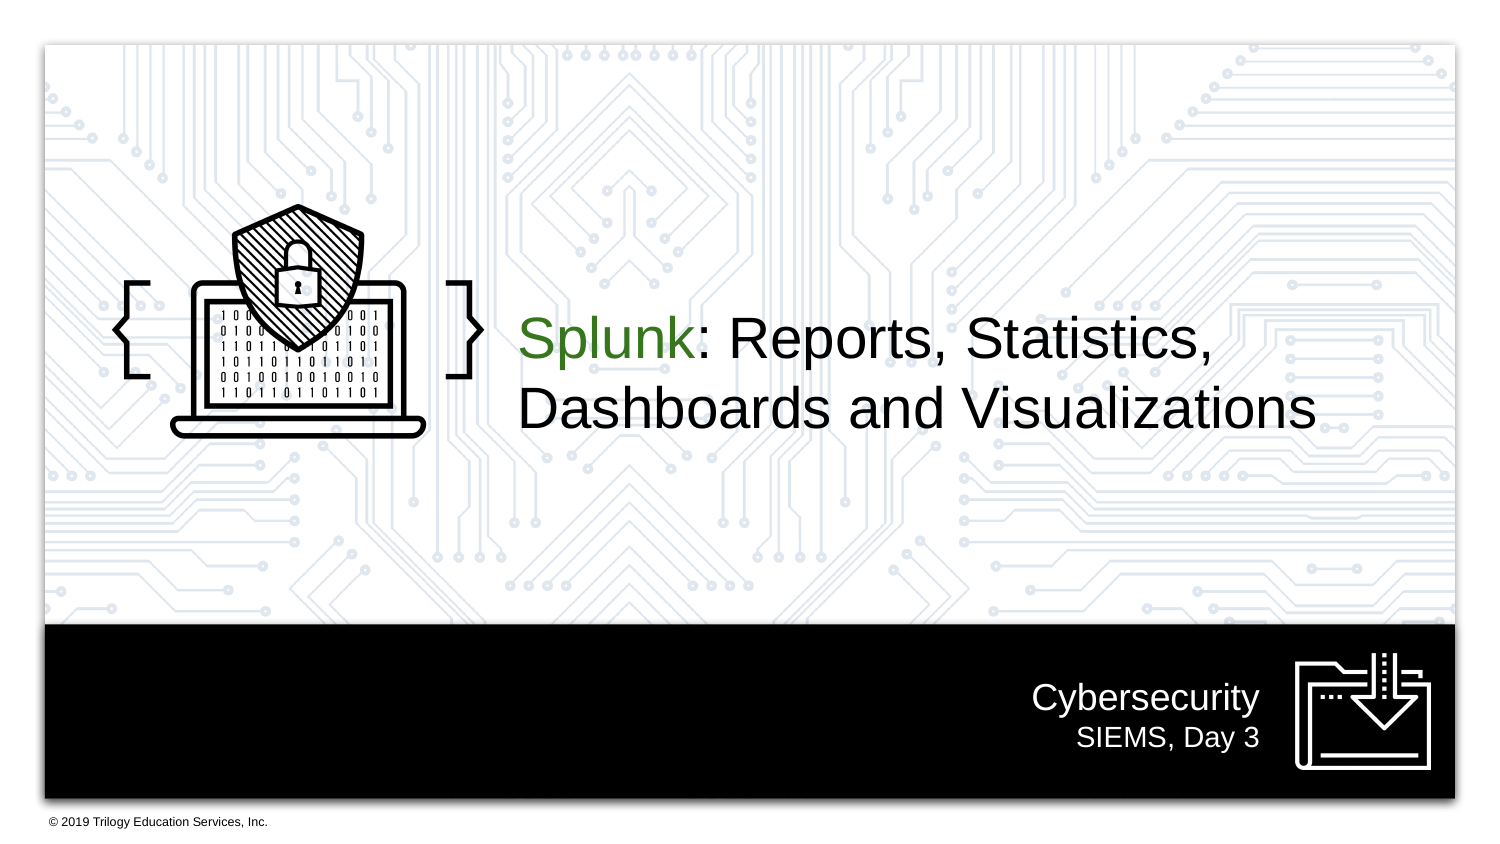

Splunk: Reports, Statistics, Dashboards and Visualizations
# SIEMS, Day 3